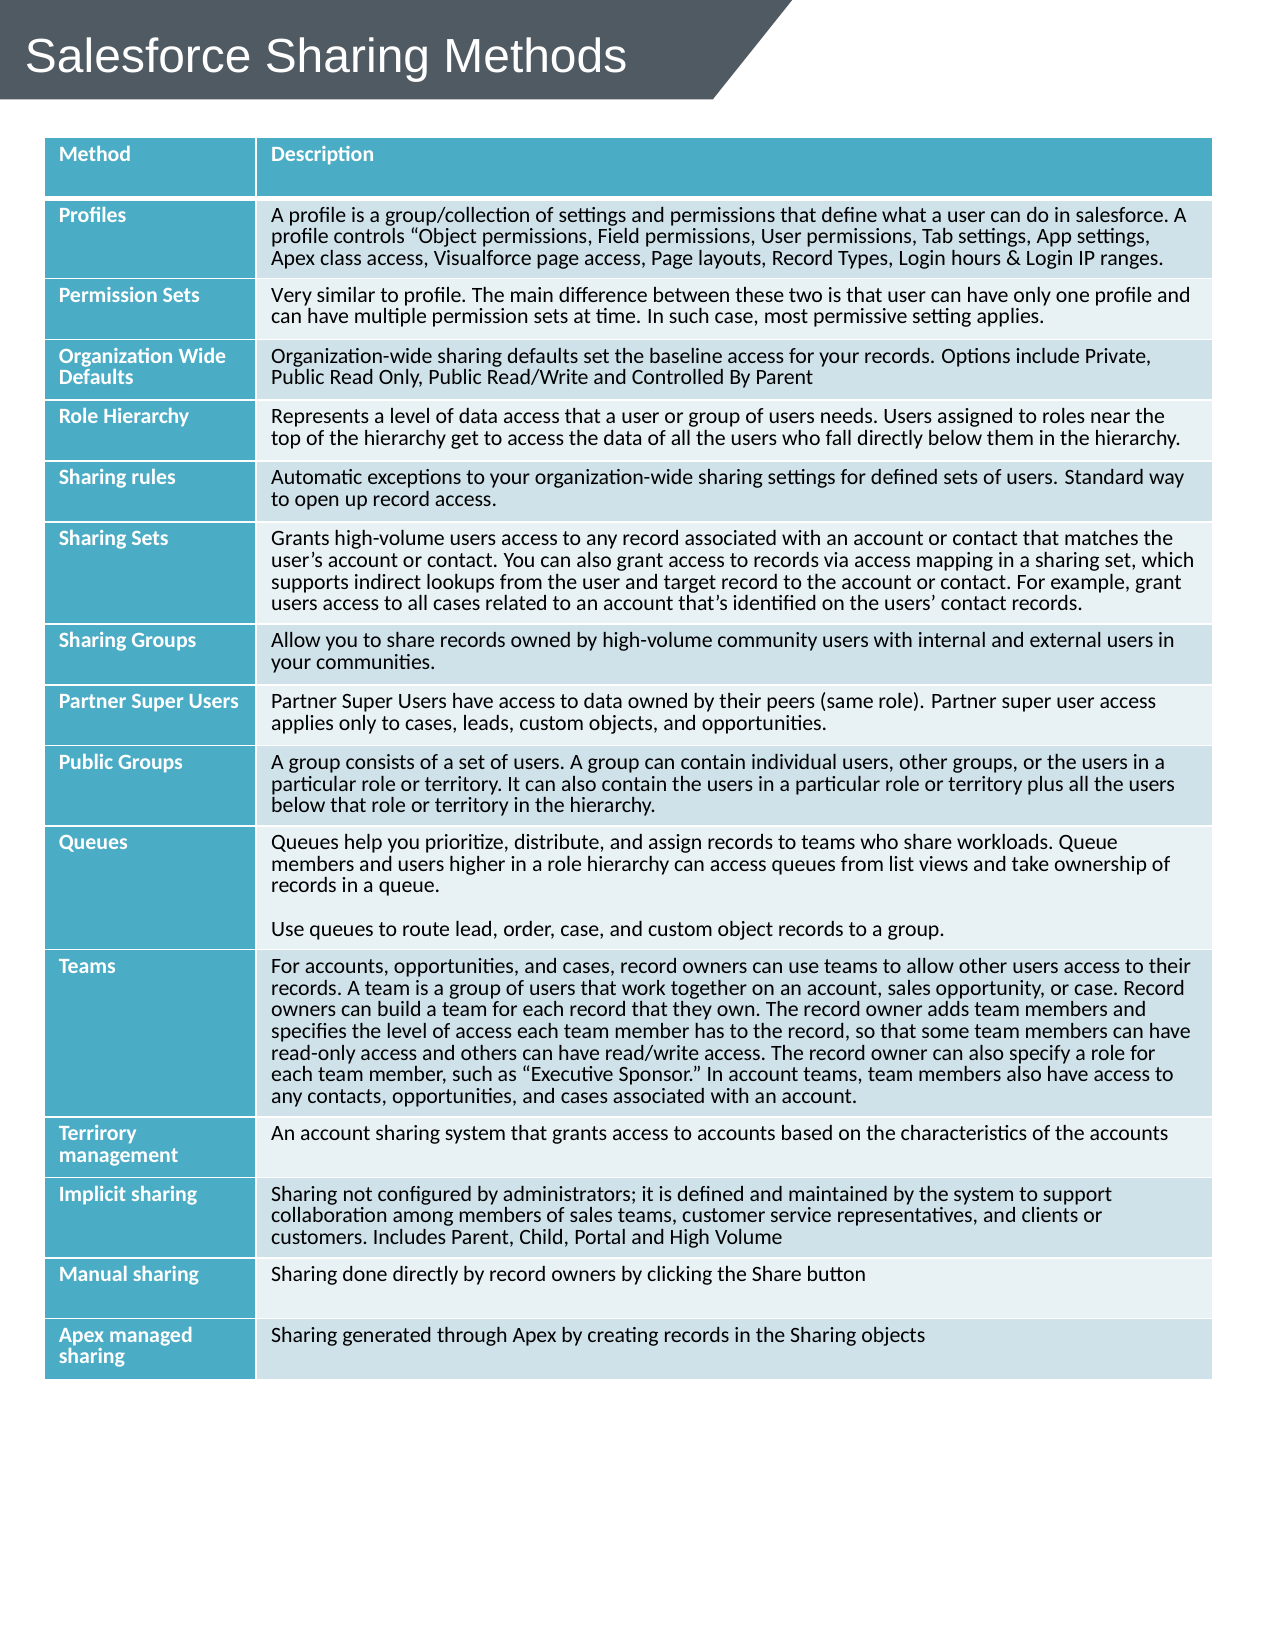

# Salesforce Sharing Methods
| Method | Description |
| --- | --- |
| Profiles | A profile is a group/collection of settings and permissions that define what a user can do in salesforce. A profile controls “Object permissions, Field permissions, User permissions, Tab settings, App settings, Apex class access, Visualforce page access, Page layouts, Record Types, Login hours & Login IP ranges. |
| Permission Sets | Very similar to profile. The main difference between these two is that user can have only one profile and can have multiple permission sets at time. In such case, most permissive setting applies. |
| Organization Wide Defaults | Organization-wide sharing defaults set the baseline access for your records. Options include Private, Public Read Only, Public Read/Write and Controlled By Parent |
| Role Hierarchy | Represents a level of data access that a user or group of users needs. Users assigned to roles near the top of the hierarchy get to access the data of all the users who fall directly below them in the hierarchy. |
| Sharing rules | Automatic exceptions to your organization-wide sharing settings for defined sets of users. Standard way to open up record access. |
| Sharing Sets | Grants high-volume users access to any record associated with an account or contact that matches the user’s account or contact. You can also grant access to records via access mapping in a sharing set, which supports indirect lookups from the user and target record to the account or contact. For example, grant users access to all cases related to an account that’s identified on the users’ contact records. |
| Sharing Groups | Allow you to share records owned by high-volume community users with internal and external users in your communities. |
| Partner Super Users | Partner Super Users have access to data owned by their peers (same role). Partner super user access applies only to cases, leads, custom objects, and opportunities. |
| Public Groups | A group consists of a set of users. A group can contain individual users, other groups, or the users in a particular role or territory. It can also contain the users in a particular role or territory plus all the users below that role or territory in the hierarchy. |
| Queues | Queues help you prioritize, distribute, and assign records to teams who share workloads. Queue members and users higher in a role hierarchy can access queues from list views and take ownership of records in a queue. Use queues to route lead, order, case, and custom object records to a group. |
| Teams | For accounts, opportunities, and cases, record owners can use teams to allow other users access to their records. A team is a group of users that work together on an account, sales opportunity, or case. Record owners can build a team for each record that they own. The record owner adds team members and specifies the level of access each team member has to the record, so that some team members can have read-only access and others can have read/write access. The record owner can also specify a role for each team member, such as “Executive Sponsor.” In account teams, team members also have access to any contacts, opportunities, and cases associated with an account. |
| Terrirory management | An account sharing system that grants access to accounts based on the characteristics of the accounts |
| Implicit sharing | Sharing not configured by administrators; it is defined and maintained by the system to support collaboration among members of sales teams, customer service representatives, and clients or customers. Includes Parent, Child, Portal and High Volume |
| Manual sharing | Sharing done directly by record owners by clicking the Share button |
| Apex managed sharing | Sharing generated through Apex by creating records in the Sharing objects |